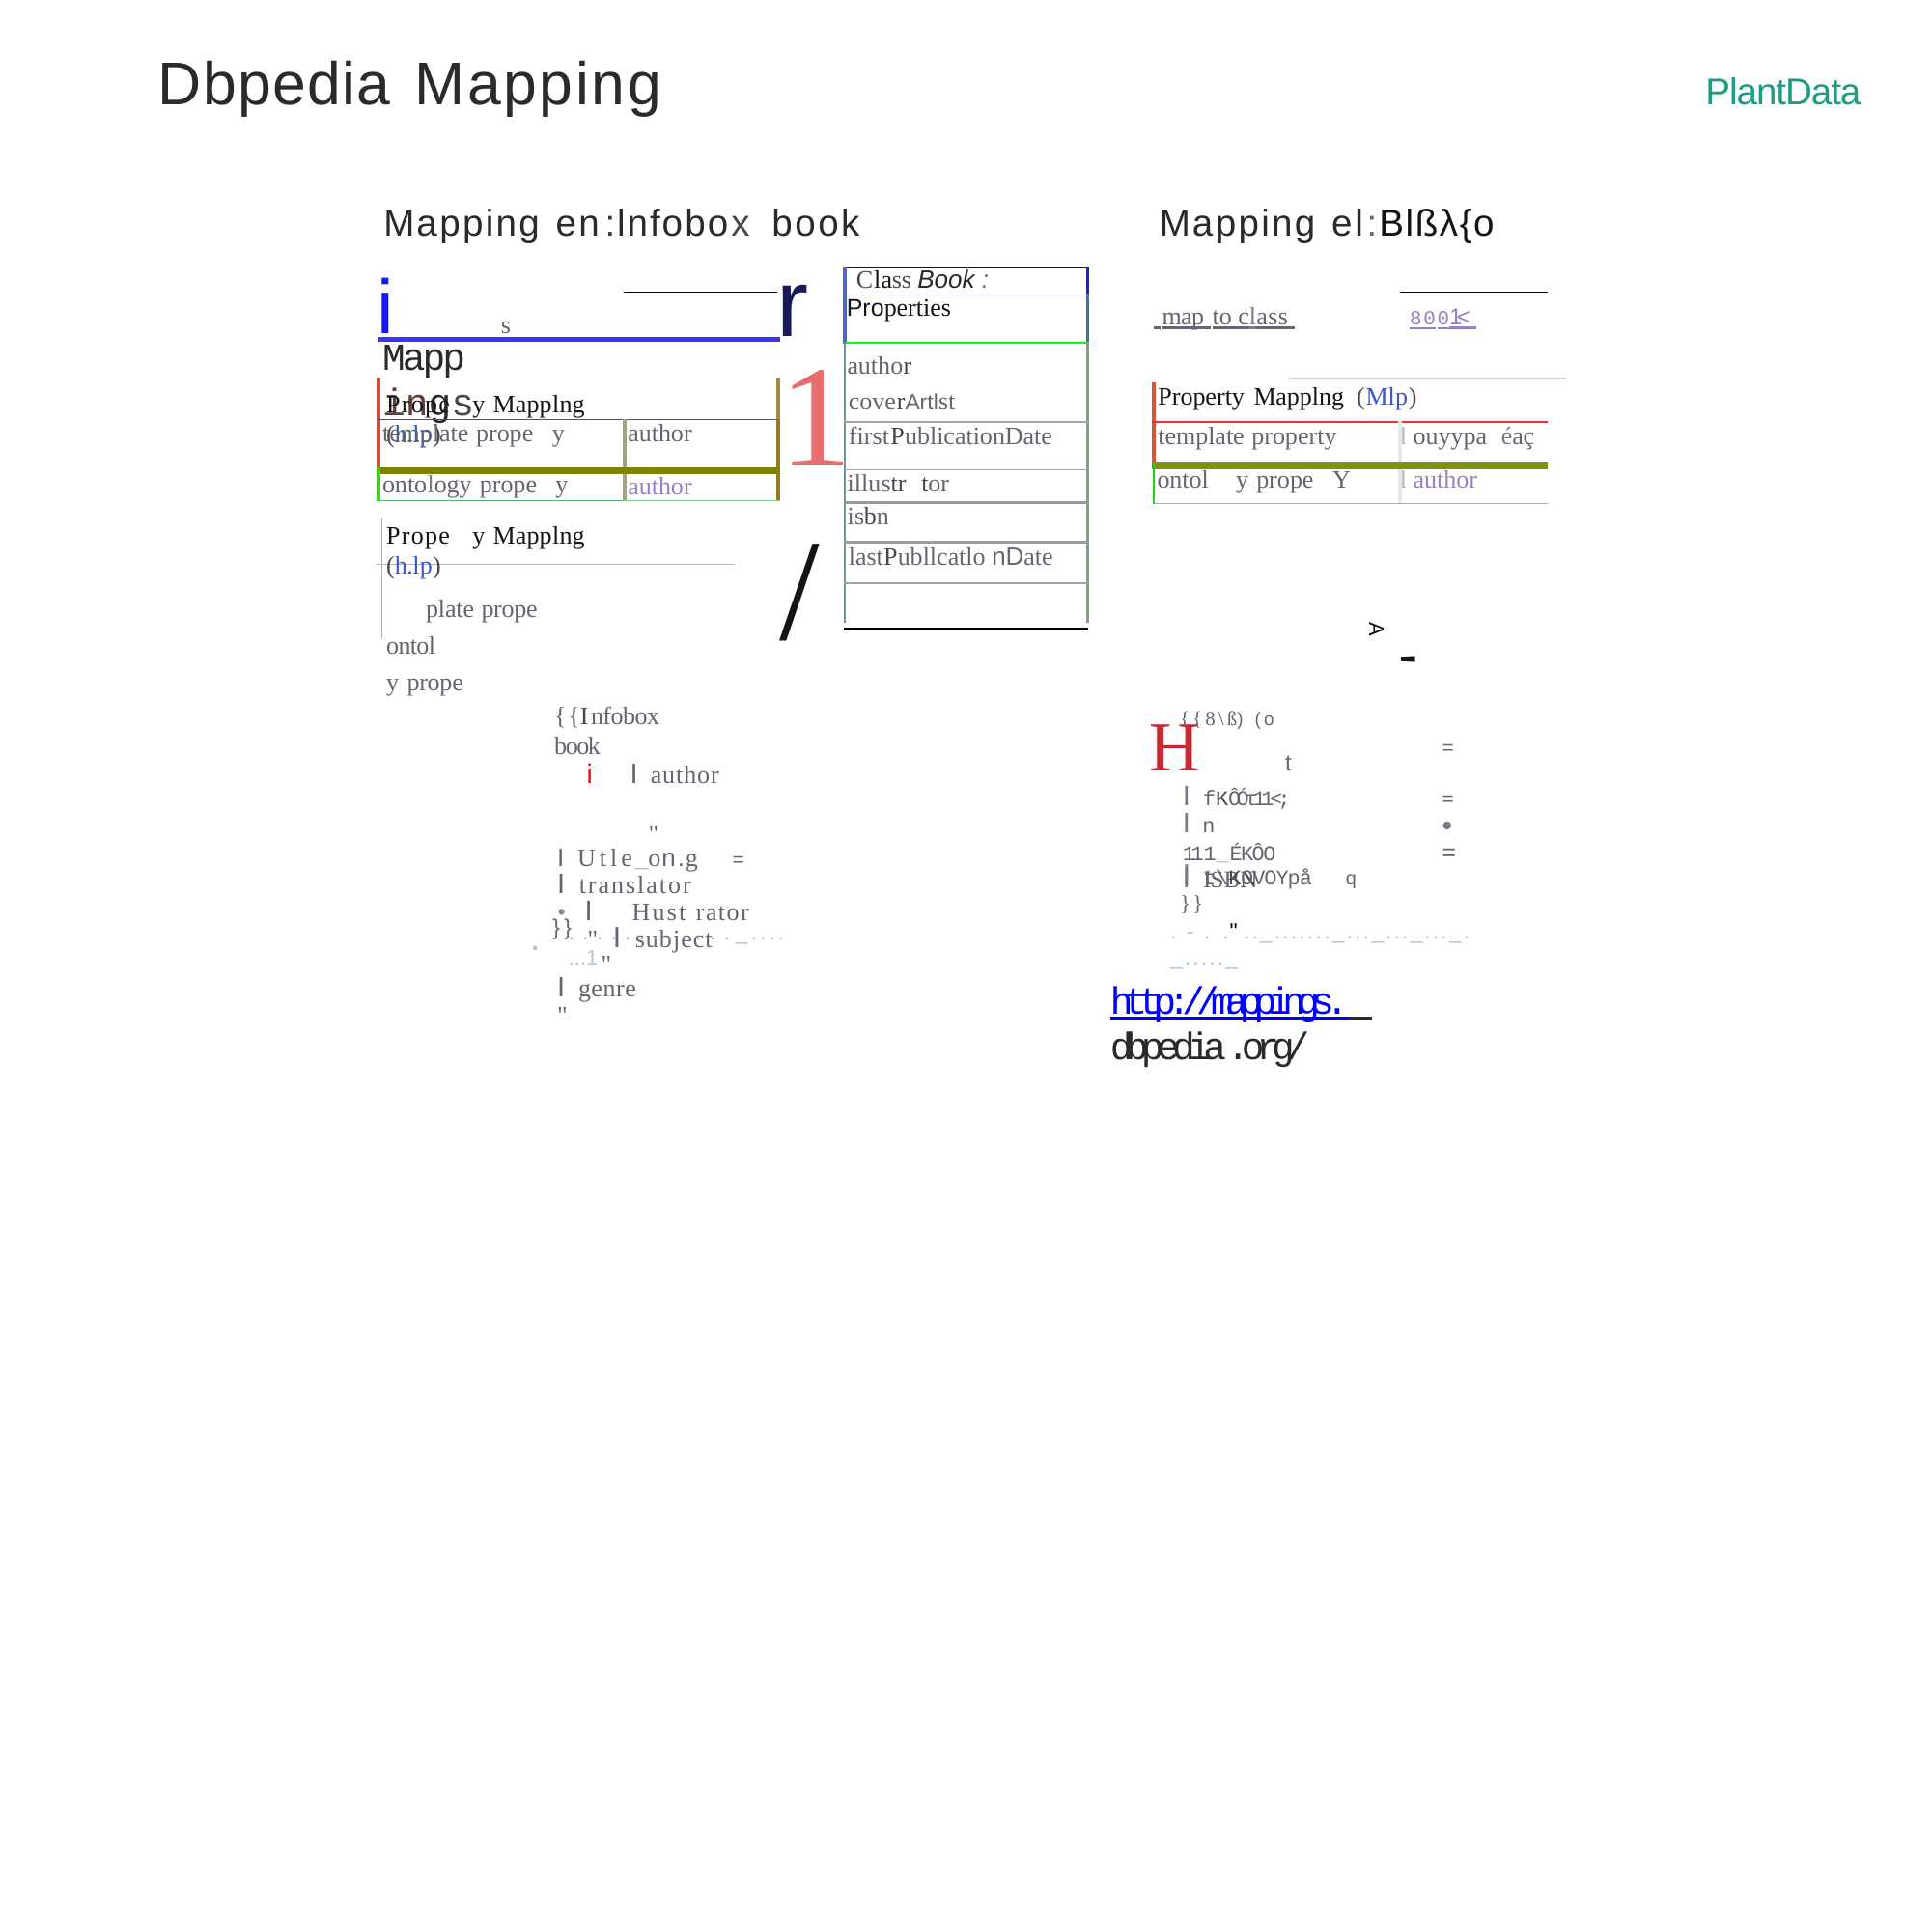

Dbpedia Mapping
PlantData
Mapping en:lnfobox  book
Mapping el:Blßλ{o
r
i
| Class Book : |
| --- |
| Properties |
| author coverArtlst |
| firstPublicationDate |
| illustr tor |
| isbn |
| lastPubllcatlo nDate |
|  |

 map to class 	8001<
s
1/
Mapp ings

|  |  |
| --- | --- |
| template prope y | author |
| ontology prope y | author |

| Property Mapplng (Mlp) |  |
| --- | --- |
| template property | l ouyypa éaç |
| ontol y prope Y | l author |
Prope   y Mapplng  (h.lp)

Prope   y Mapplng  (h.lp)
plate prope ontol	y prope

A

'
{{Infobox  book
i  I author	"
I Utle_on.g      =
I translator       • I   Hust rator     " I subject            "
I genre                "
H
{{8\ß) (o
=
t
I fKÔÓτ11<;
I n	111_ÉKÔO
I ISBN
=
•
=
I t\KOVOYpå	q
. }}
}}
.-  .." .._......._..._..._..._._....._
............_.......1
http://mappings. dbpedia.org/